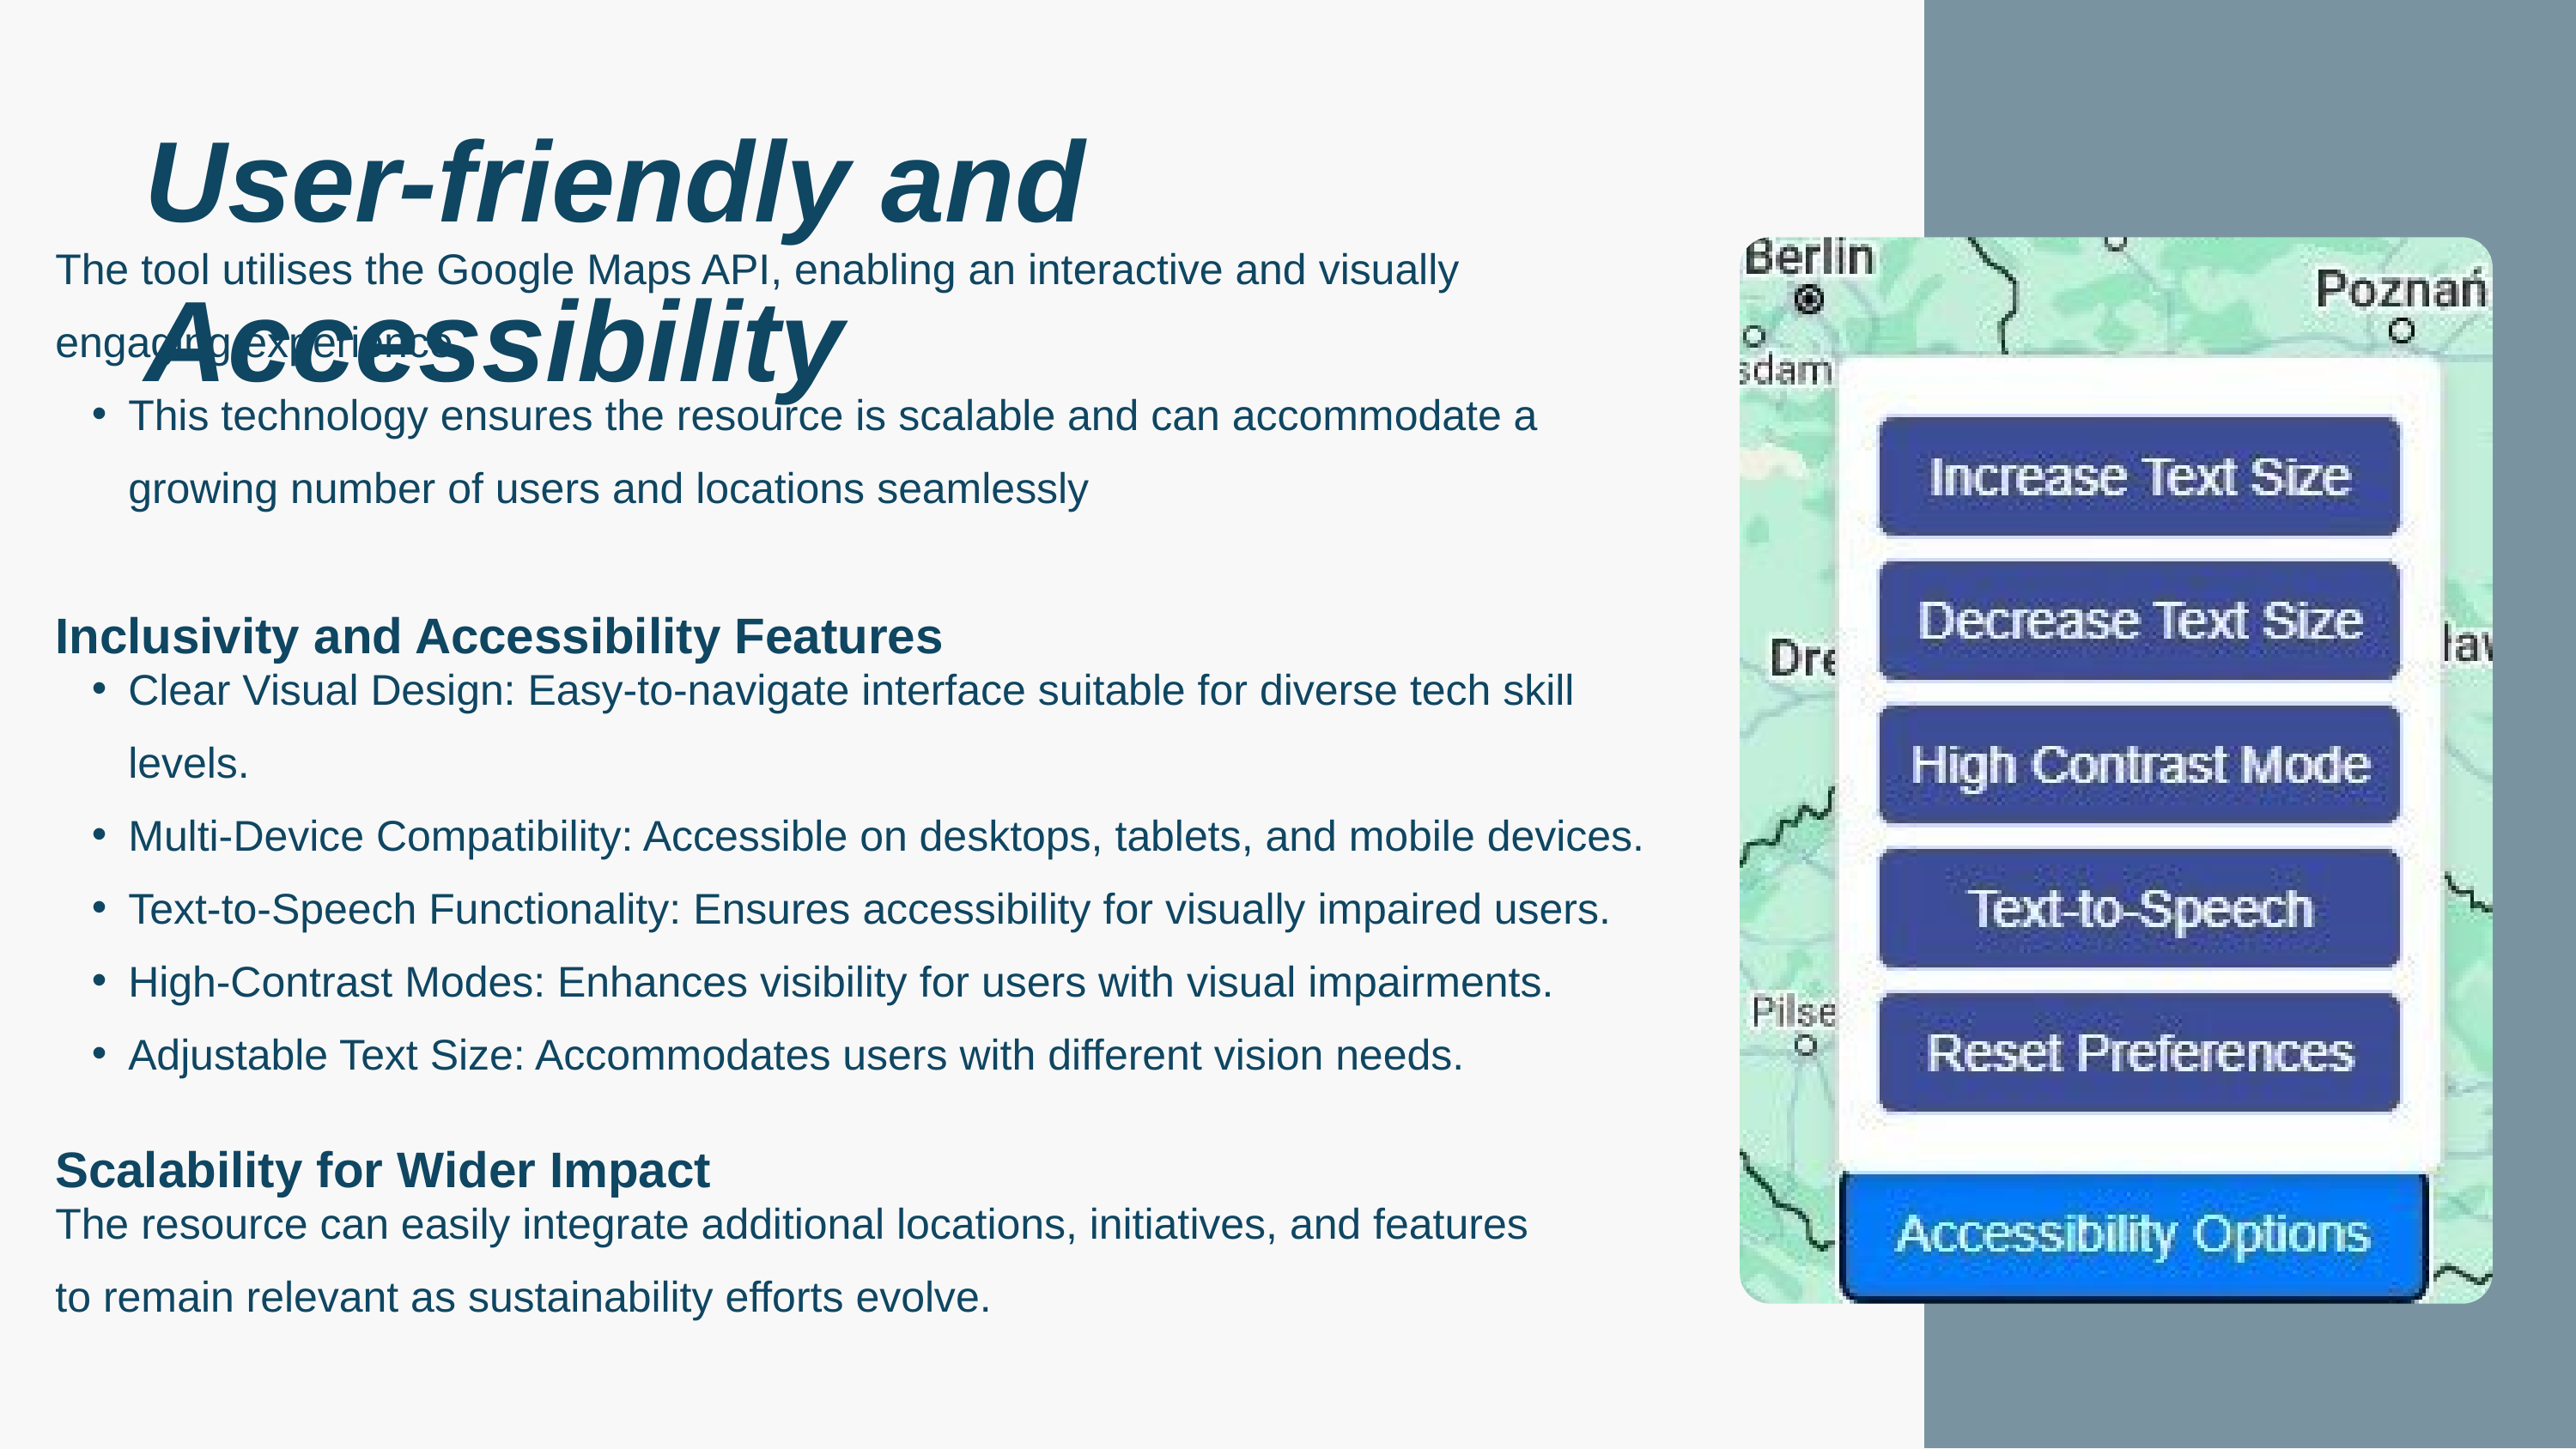

User-friendly and Accessibility
The tool utilises the Google Maps API, enabling an interactive and visually engaging experience​
This technology ensures the resource is scalable and can accommodate a growing number of users and locations seamlessly

Inclusivity and Accessibility Features
Clear Visual Design: Easy-to-navigate interface suitable for diverse tech skill levels.​
Multi-Device Compatibility: Accessible on desktops, tablets, and mobile devices.​
Text-to-Speech Functionality: Ensures accessibility for visually impaired users.​
High-Contrast Modes: Enhances visibility for users with visual impairments.​
Adjustable Text Size: Accommodates users with different vision needs.
Scalability for Wider Impact
The resource can easily integrate additional locations, initiatives, and features to remain relevant as sustainability efforts evolve. ​